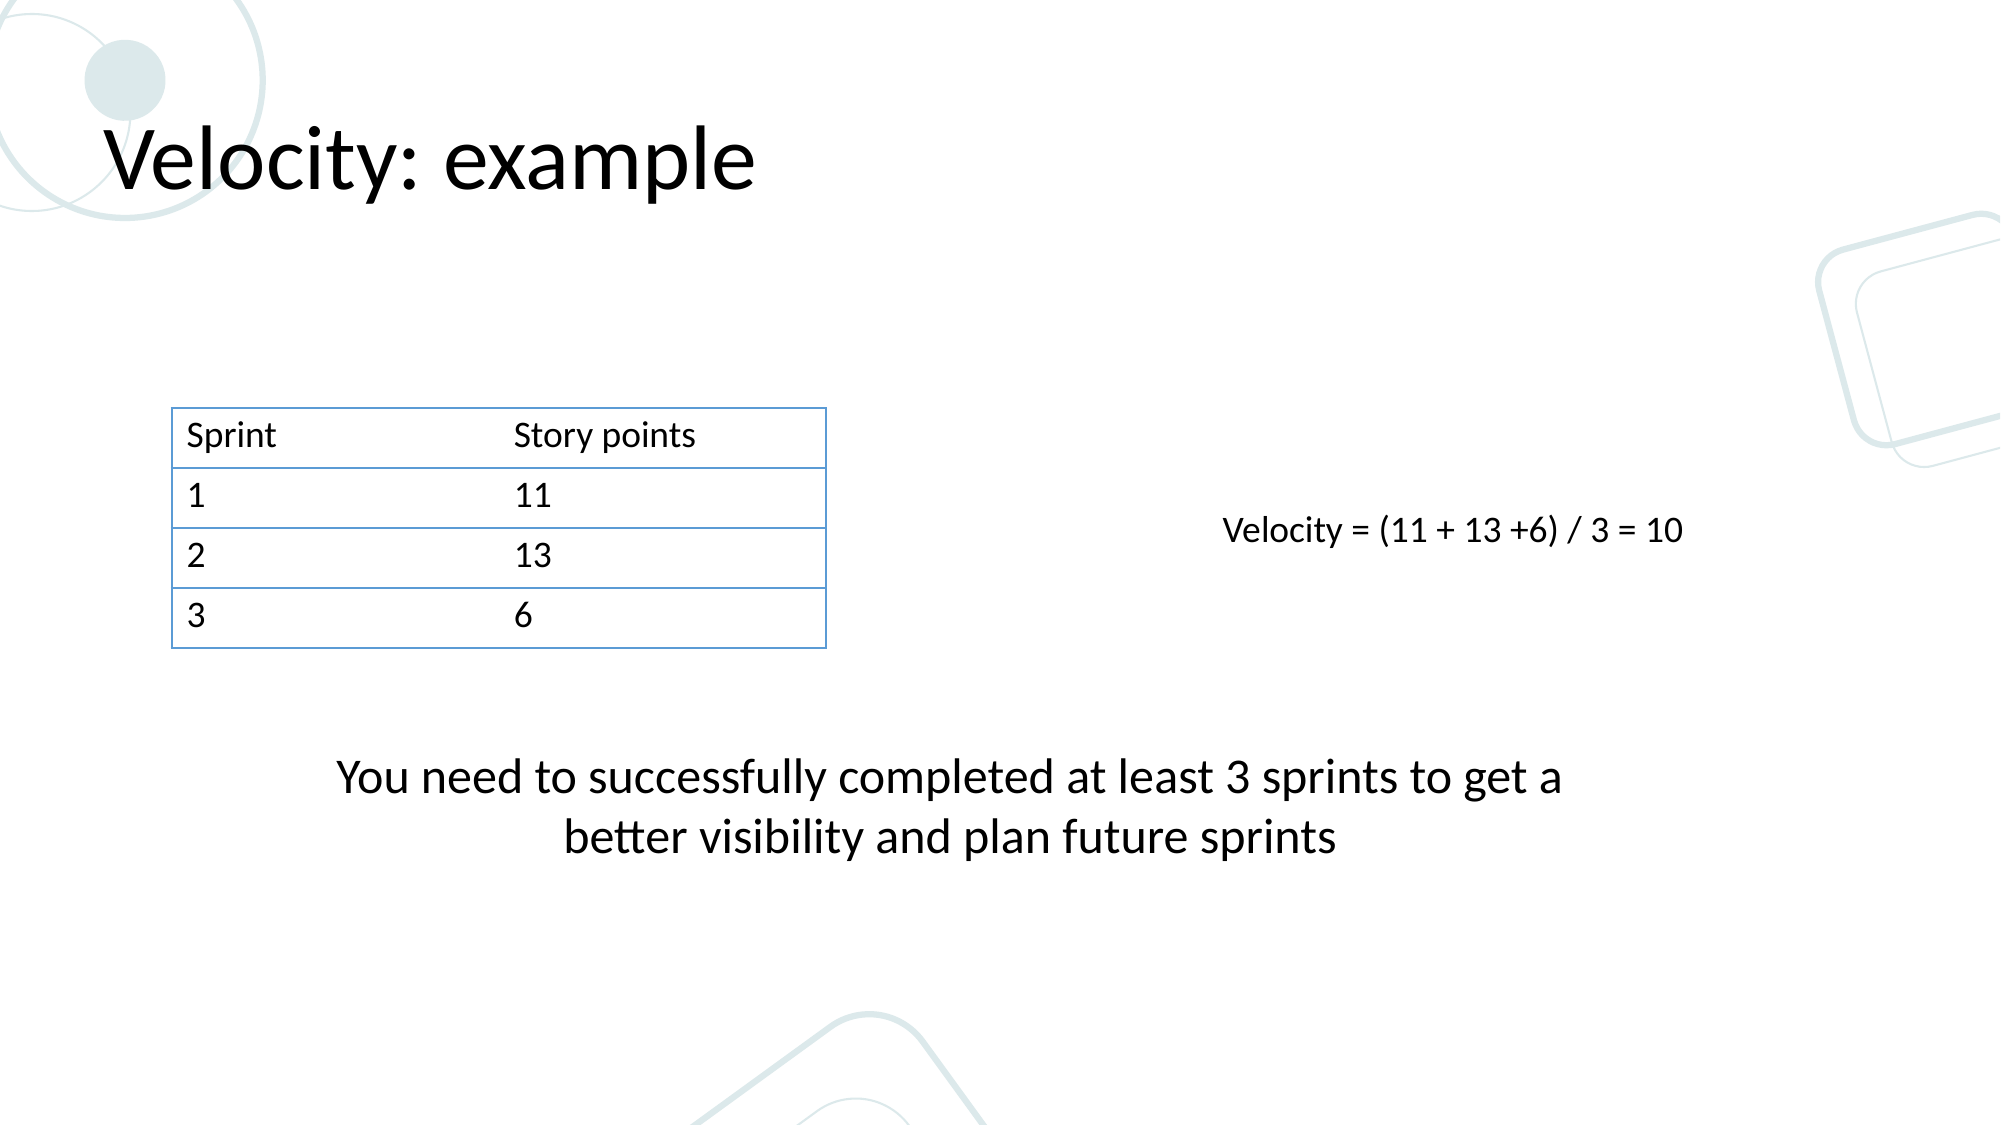

# Velocity: example

| Sprint | Story points |
| --- | --- |
| 1 | 11 |
| 2 | 13 |
| 3 | 6 |
Velocity = (11 + 13 +6) / 3 = 10
You need to successfully completed at least 3 sprints to get a better visibility and plan future sprints